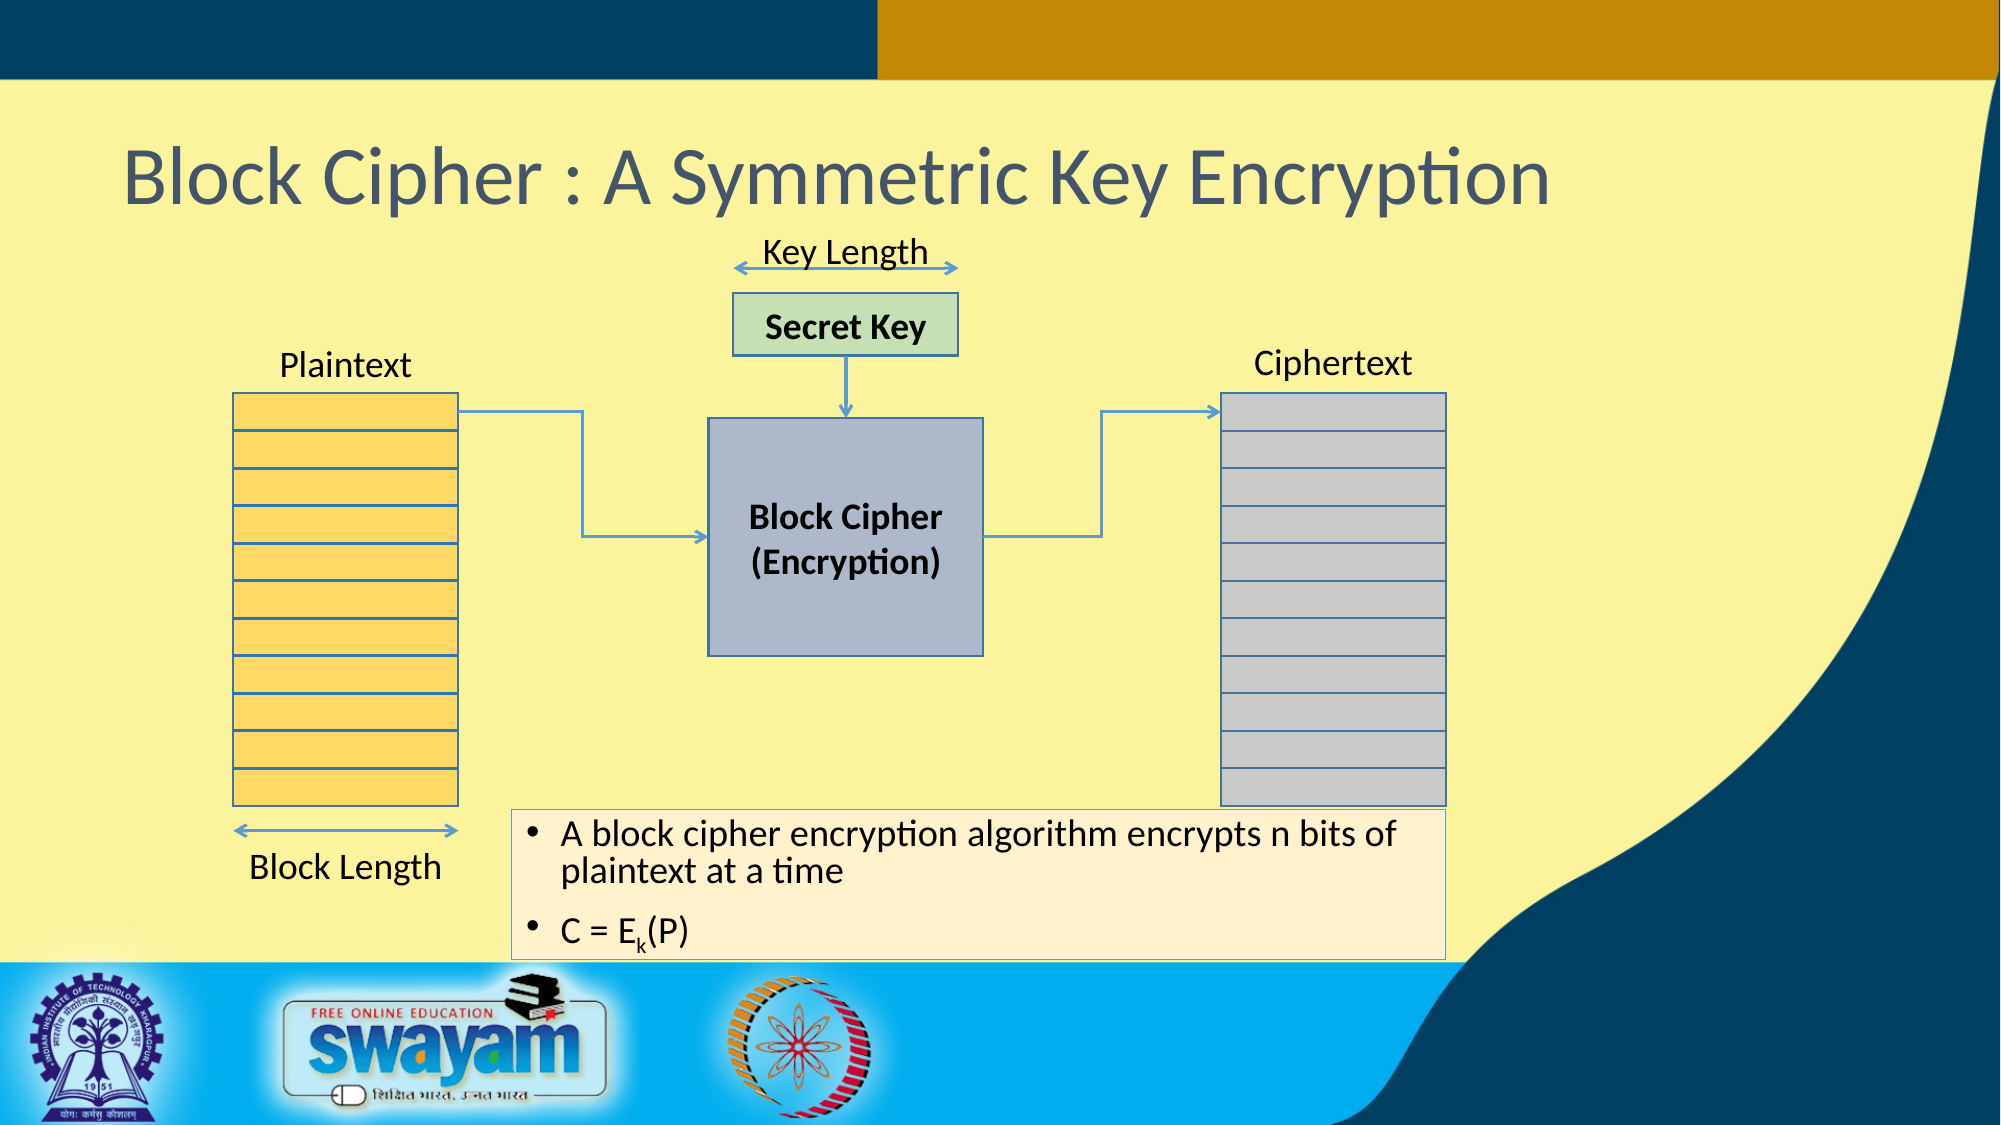

Block Cipher : A Symmetric Key Encryption
Key Length
Secret Key

Ciphertext
Plaintext

Block Cipher
(Encryption)

A block cipher encryption algorithm encrypts n bits of plaintext at a time
C = Ek(P)
Block Length